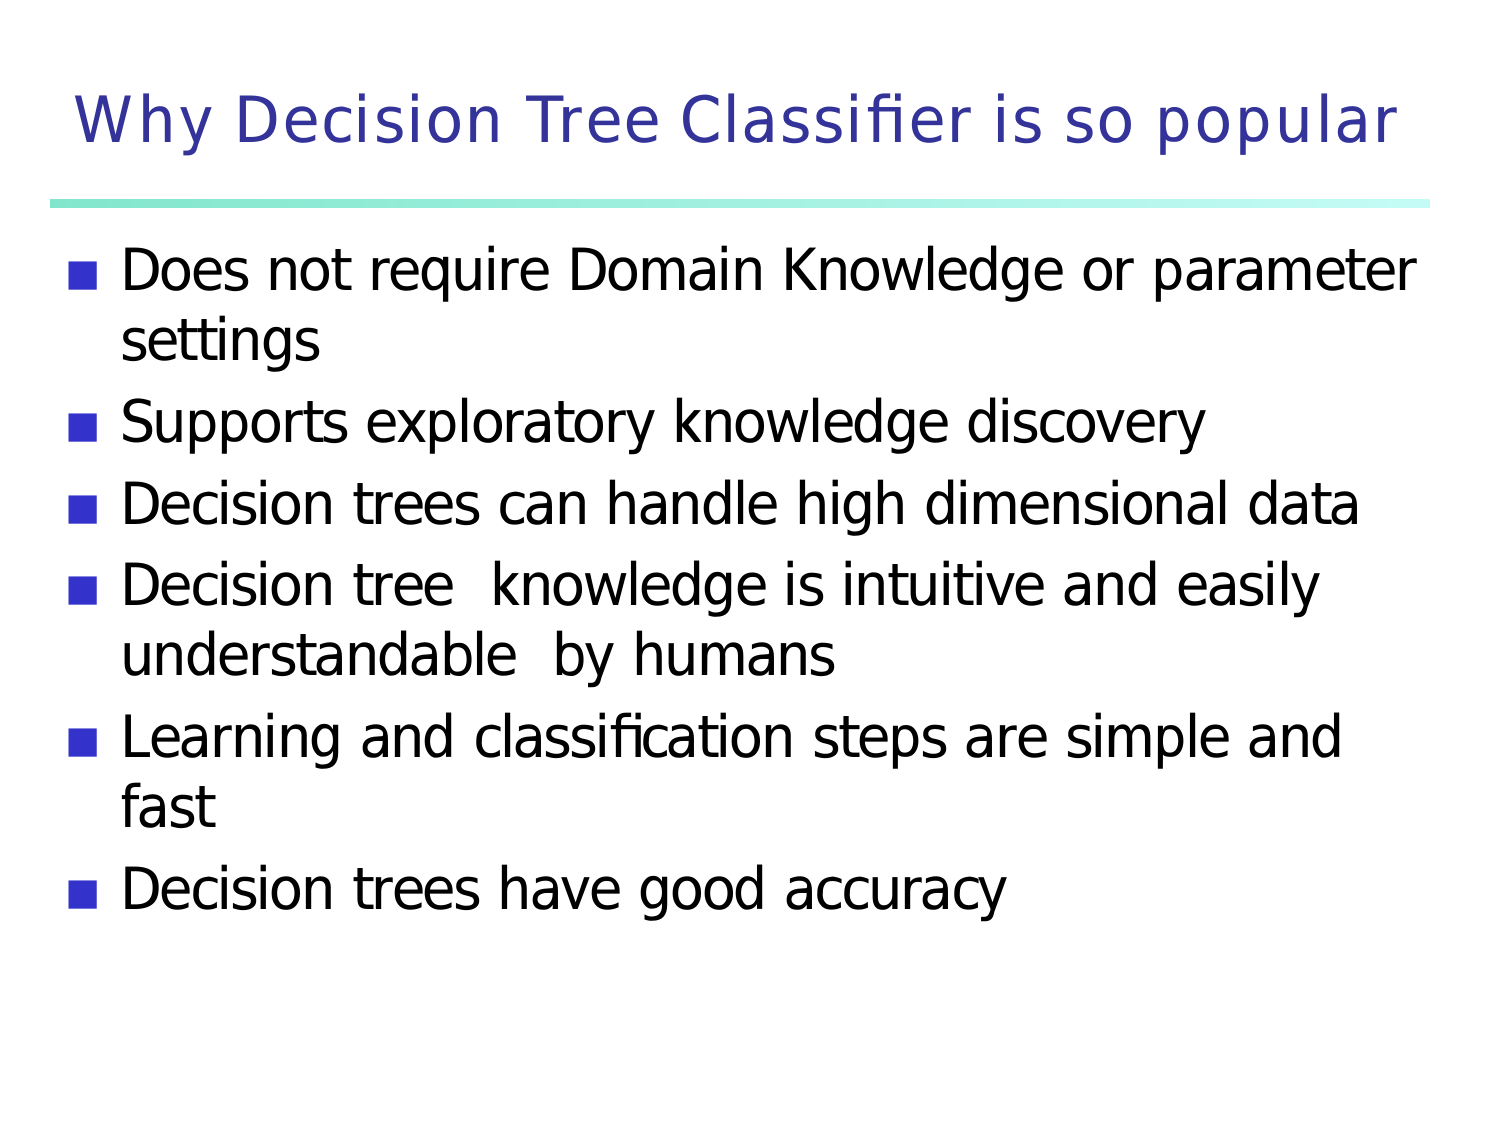

# Why Decision Tree Classifier is so popular
Does not require Domain Knowledge or parameter settings
Supports exploratory knowledge discovery
Decision trees can handle high dimensional data
Decision tree  knowledge is intuitive and easily understandable  by humans
Learning and classification steps are simple and fast
Decision trees have good accuracy